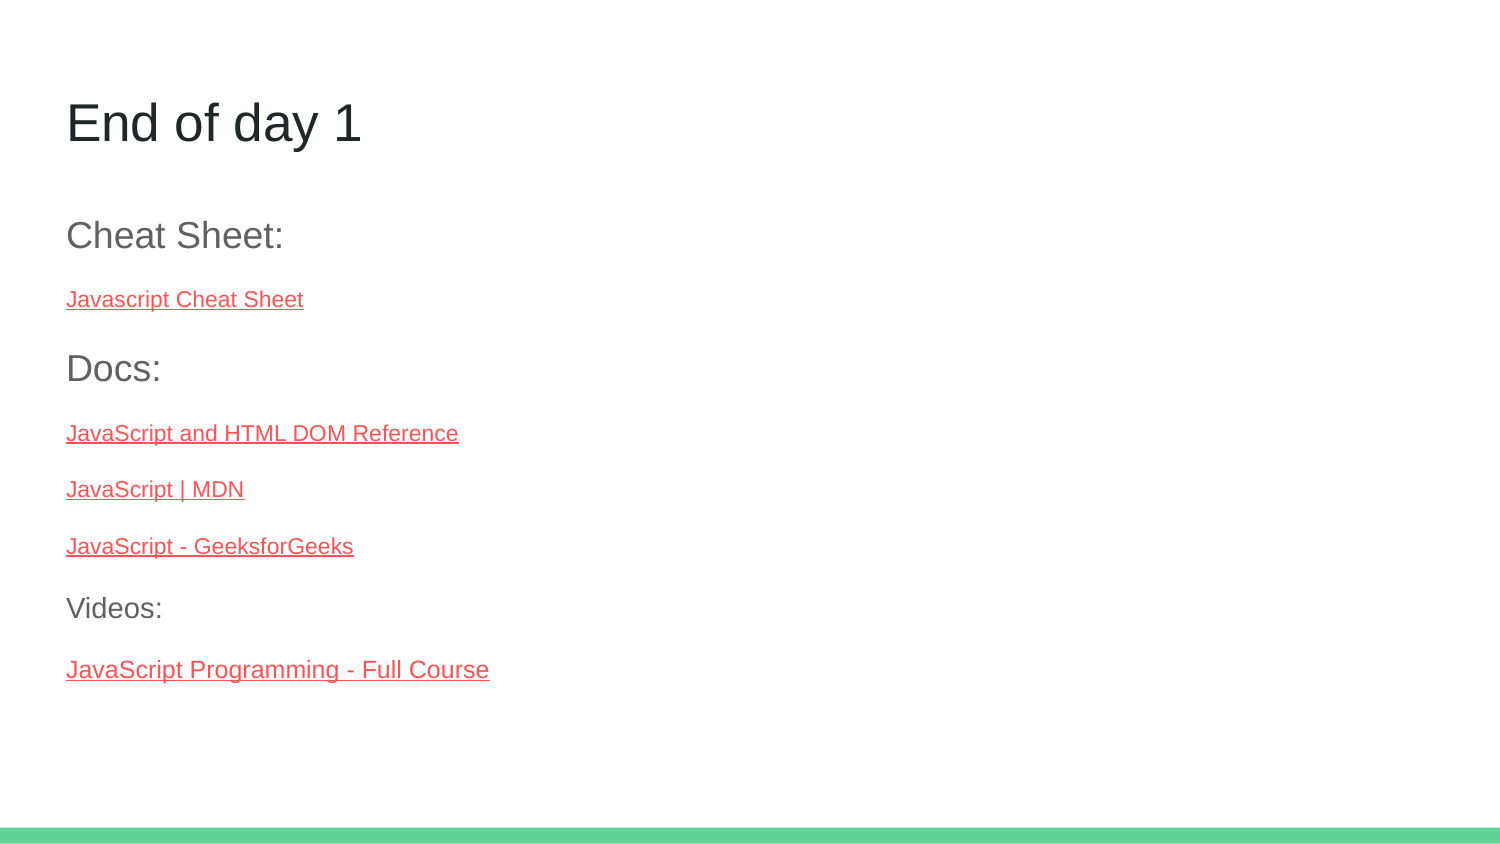

# End of day 1
Cheat Sheet:
Javascript Cheat Sheet
Docs:
JavaScript and HTML DOM Reference
JavaScript | MDN
JavaScript - GeeksforGeeks
Videos:
JavaScript Programming - Full Course